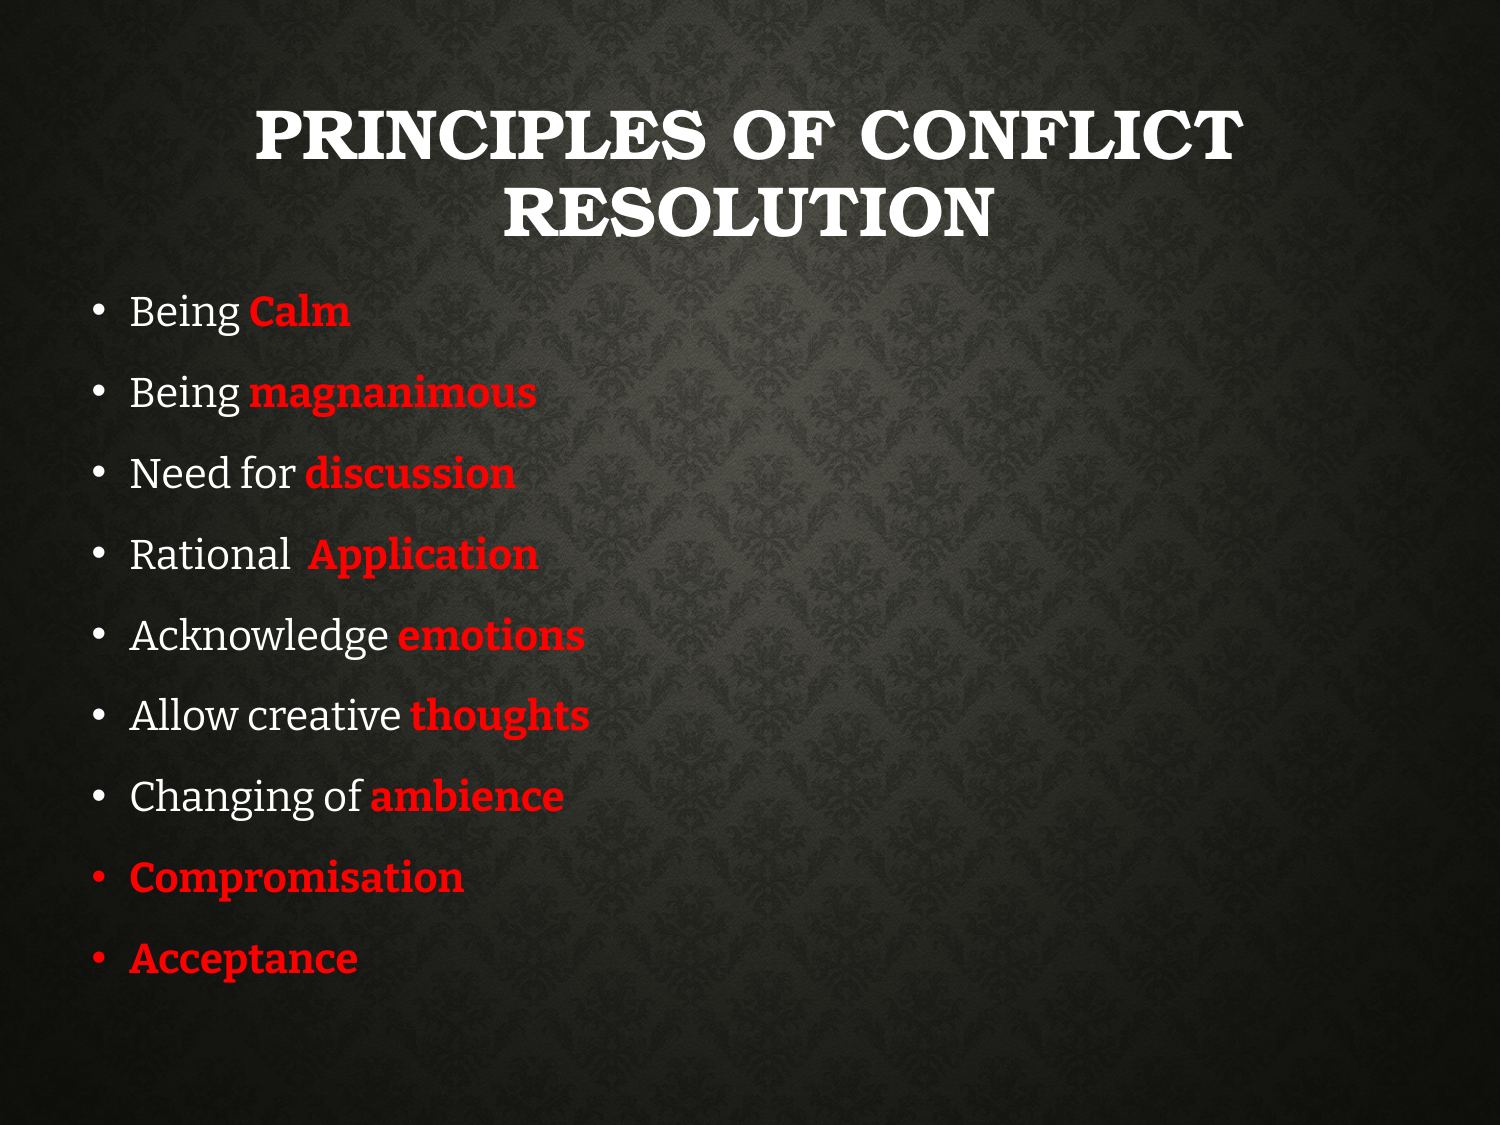

# PRINCIPLES OF CONFLICT RESOLUTION
Being Calm
Being magnanimous
Need for discussion
Rational  Application
Acknowledge emotions
Allow creative thoughts
Changing of ambience
Compromisation
Acceptance